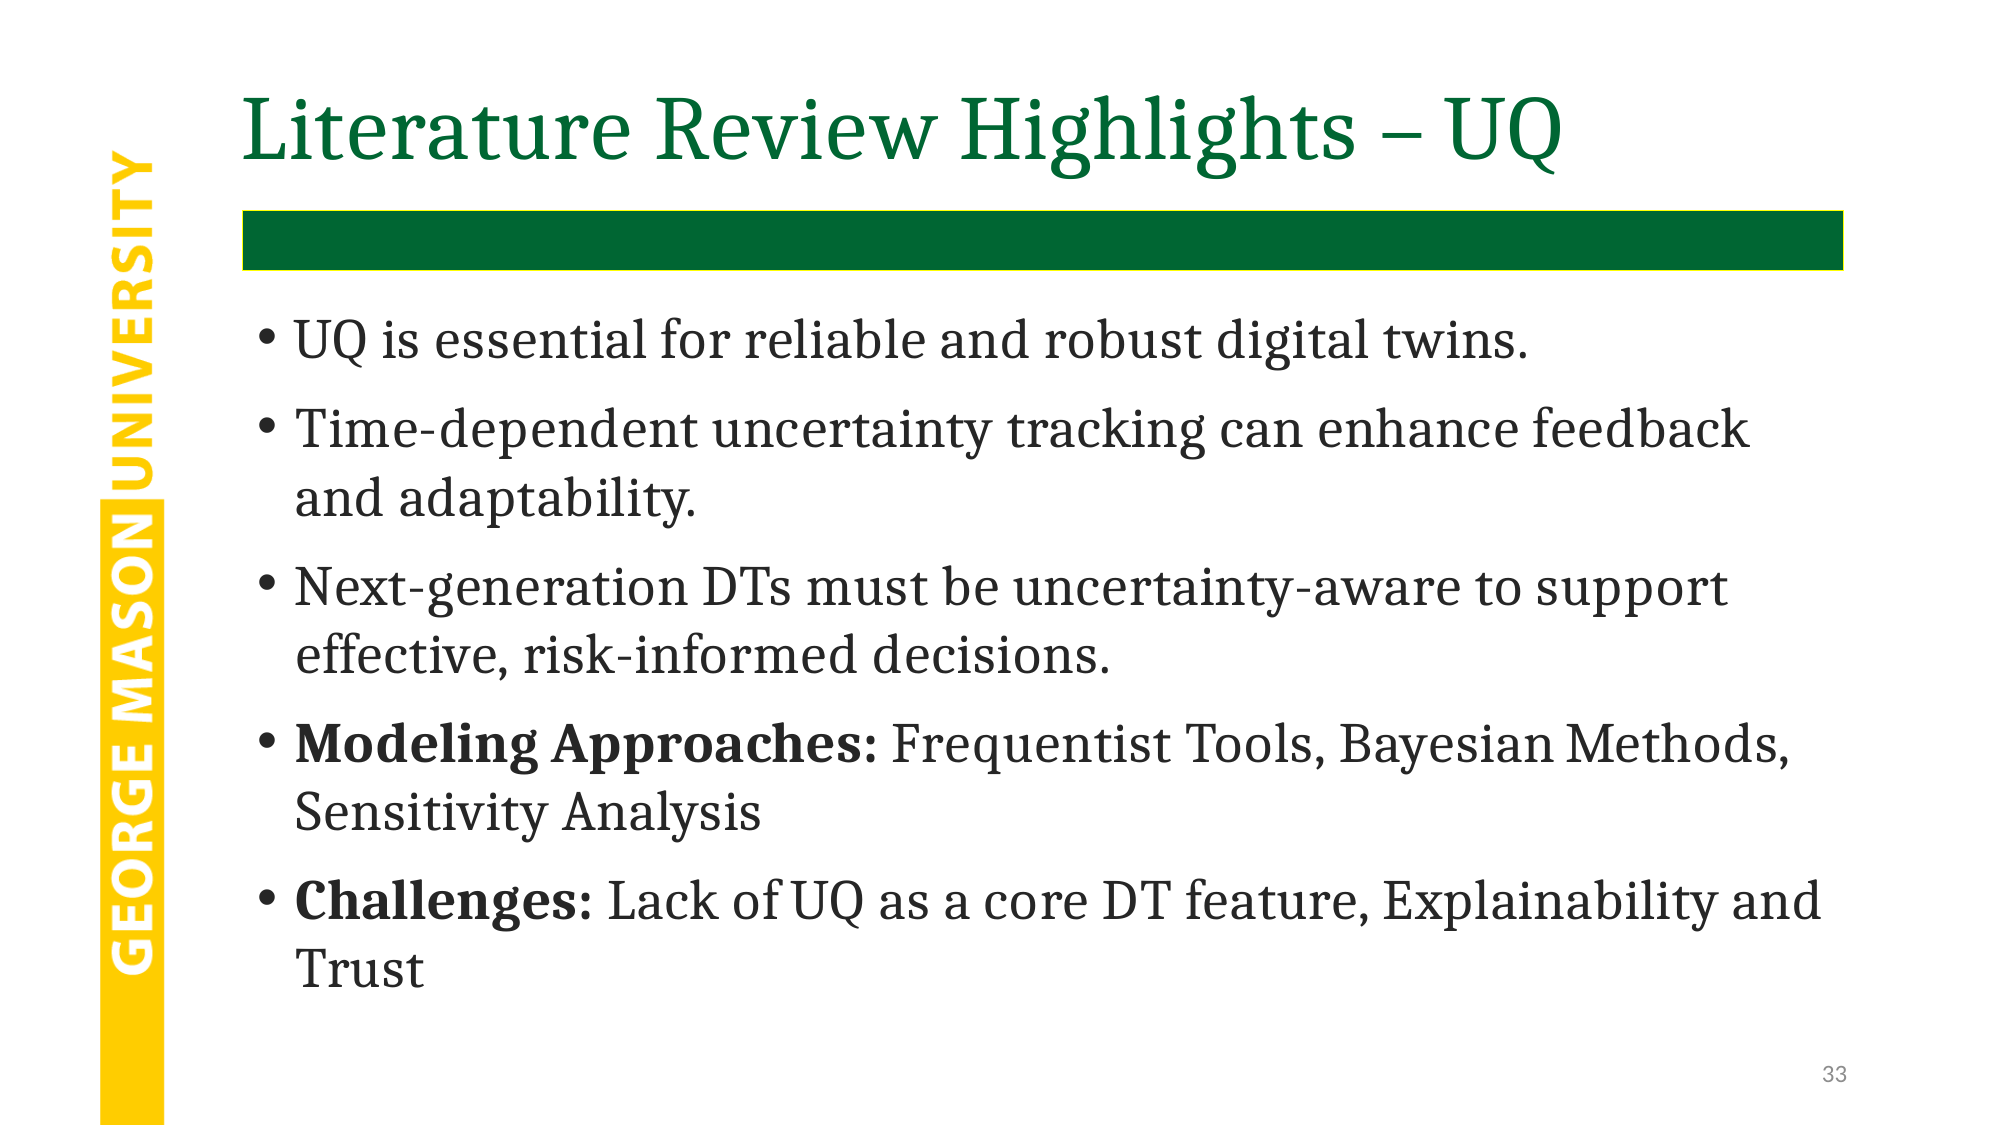

# Literature Review Highlights – UQ
UQ is essential for reliable and robust digital twins.
Time-dependent uncertainty tracking can enhance feedback and adaptability.
Next-generation DTs must be uncertainty-aware to support effective, risk-informed decisions.
Modeling Approaches: Frequentist Tools, Bayesian Methods, Sensitivity Analysis
Challenges: Lack of UQ as a core DT feature, Explainability and Trust

33